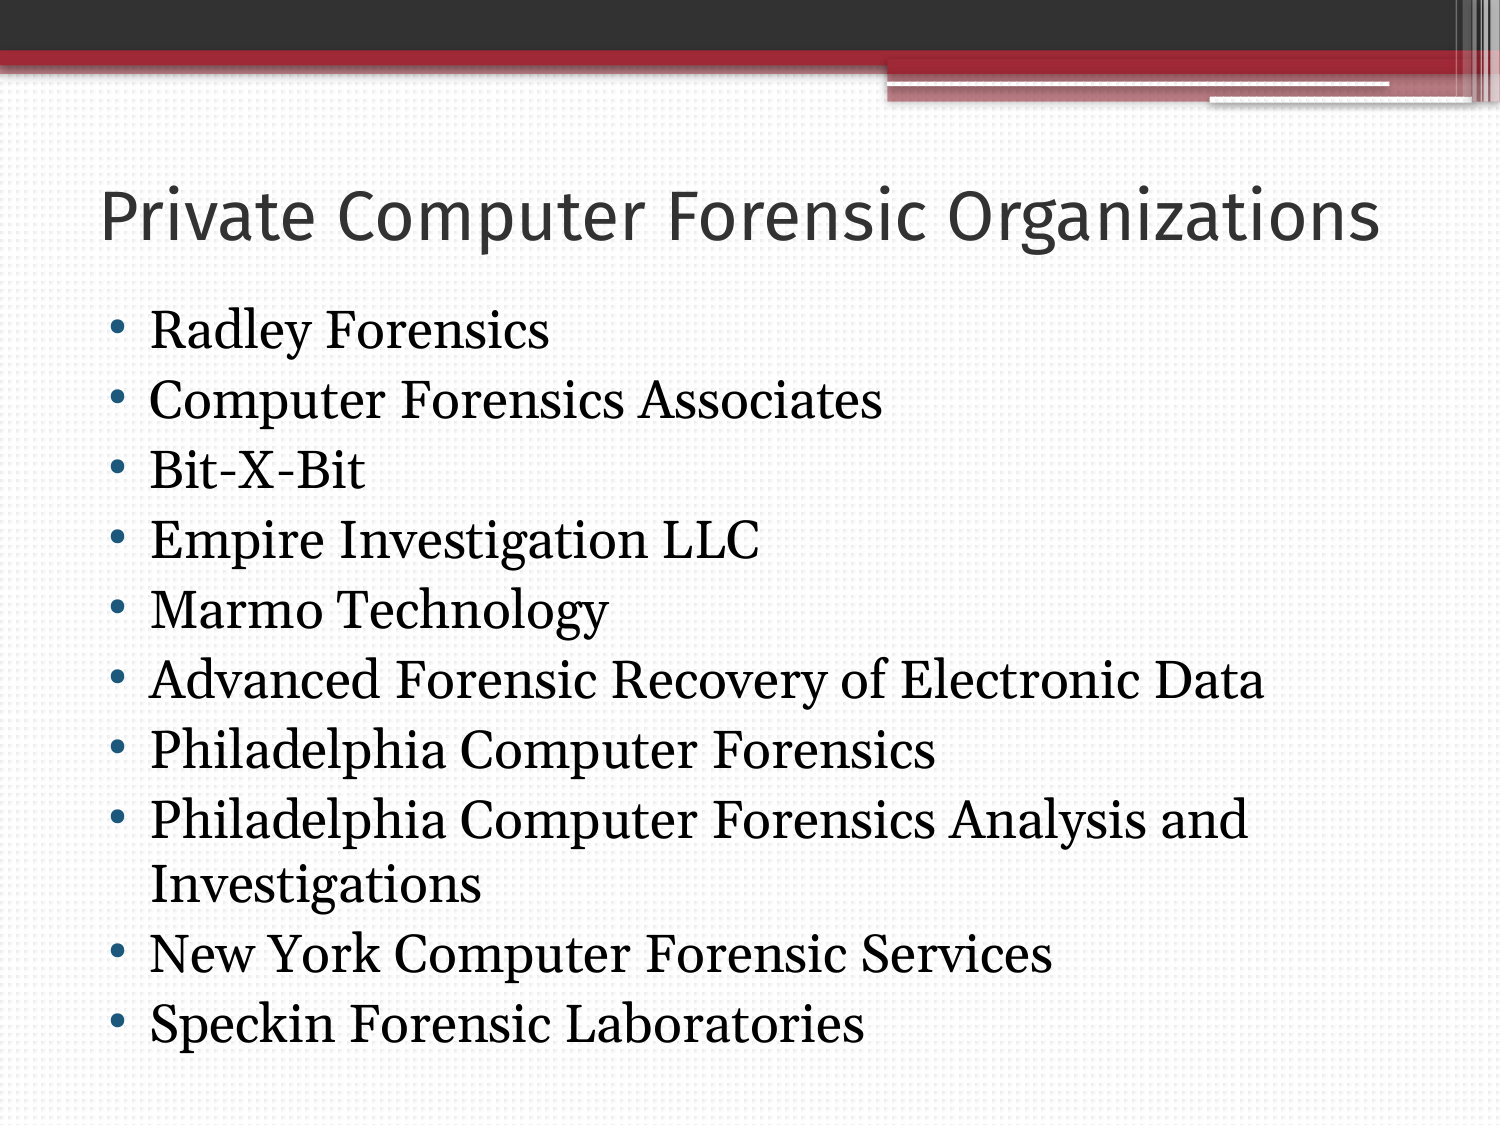

# Private Computer Forensic Organizations
Radley Forensics
Computer Forensics Associates
Bit-X-Bit
Empire Investigation LLC
Marmo Technology
Advanced Forensic Recovery of Electronic Data
Philadelphia Computer Forensics
Philadelphia Computer Forensics Analysis and Investigations
New York Computer Forensic Services
Speckin Forensic Laboratories